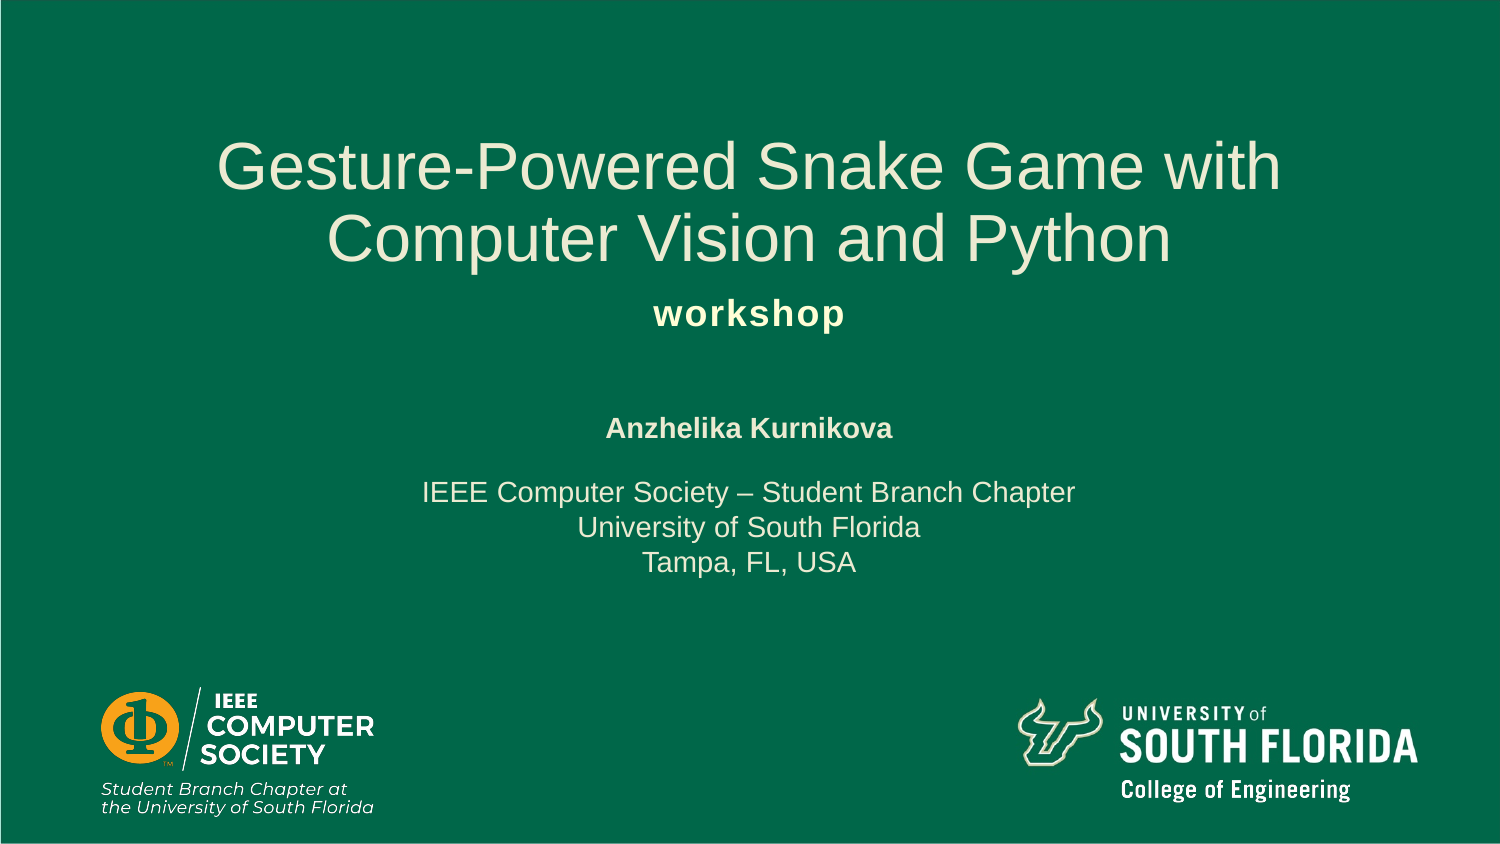

# Gesture-Powered Snake Game with Computer Vision and Python
workshop
Anzhelika Kurnikova